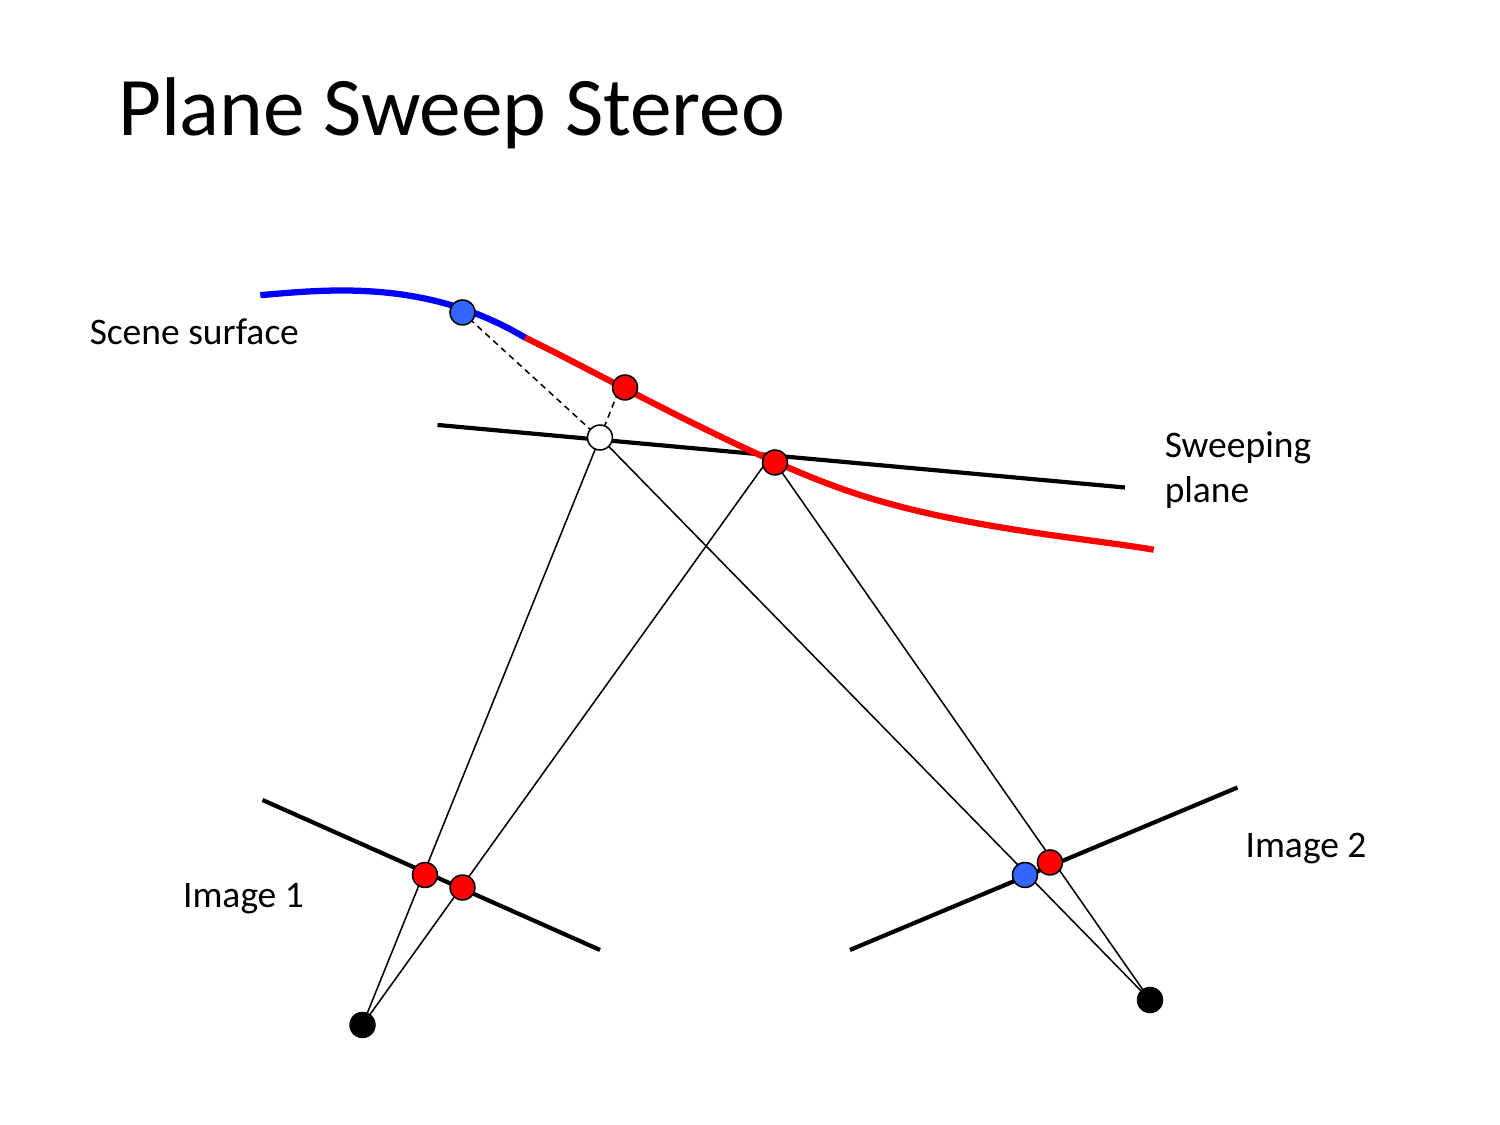

# Plane Sweep Stereo

Scene surface

Sweeping plane

Image 2

Image 1